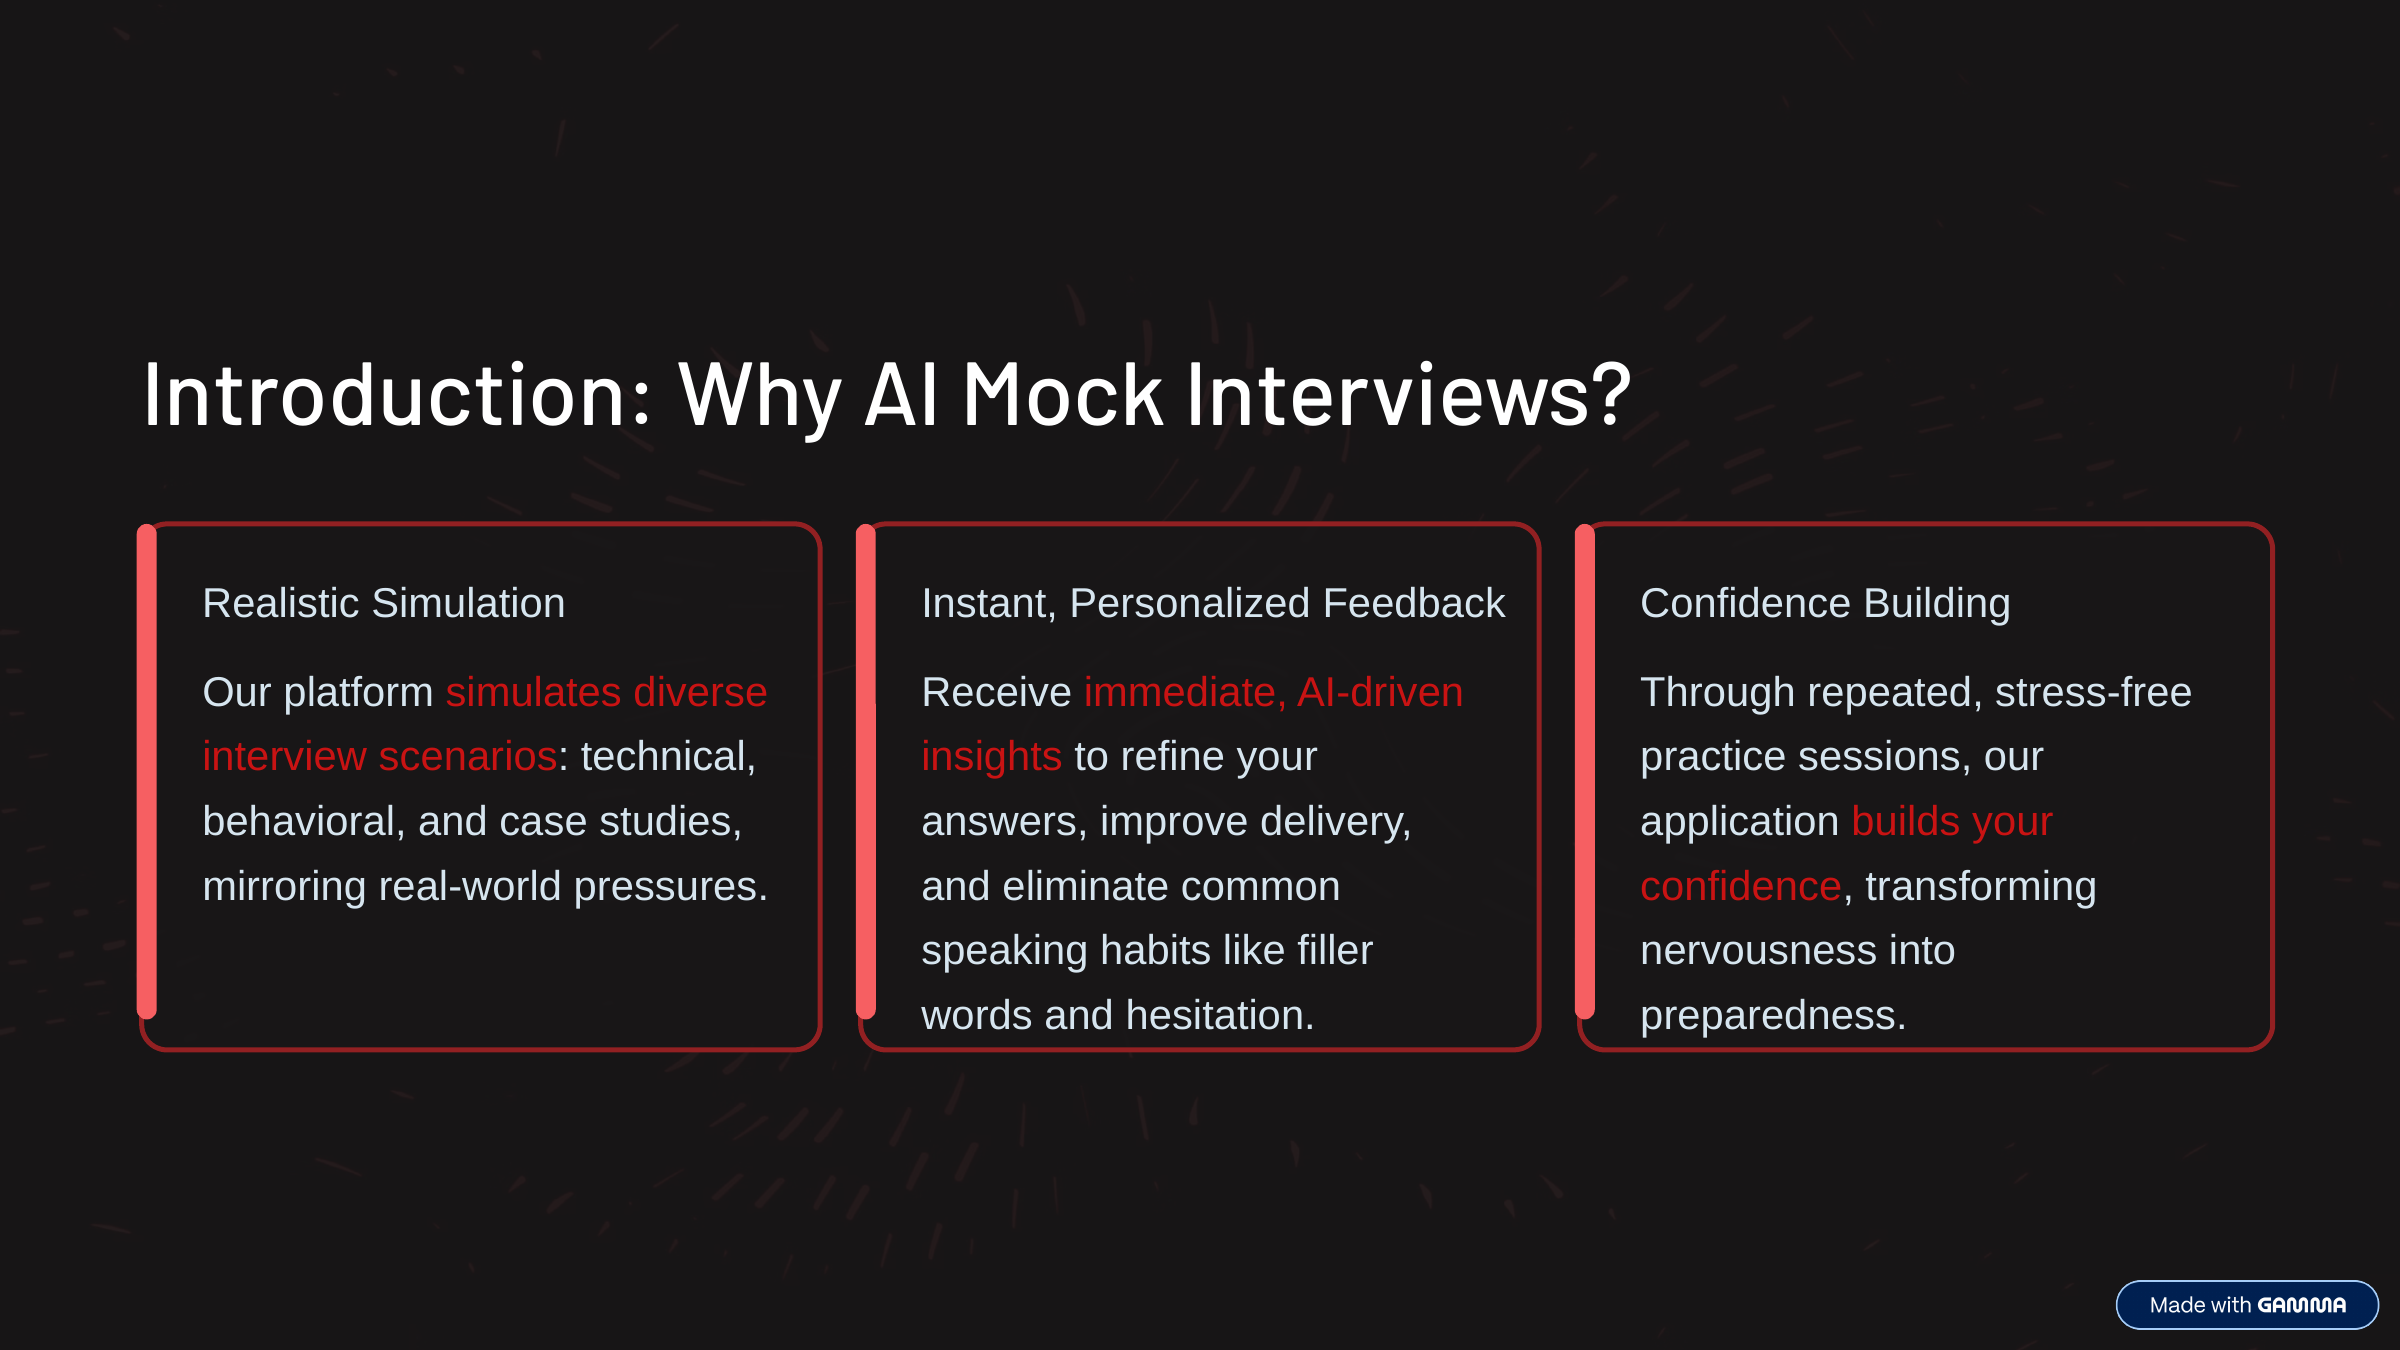

Introduction: Why AI Mock Interviews?

Realistic Simulation

Instant, Personalized Feedback

Confidence Building

Our platform simulates diverse interview scenarios: technical, behavioral, and case studies, mirroring real-world pressures.

Receive immediate, AI-driven insights to refine your answers, improve delivery, and eliminate common speaking habits like filler words and hesitation.

Through repeated, stress-free practice sessions, our application builds your confidence, transforming nervousness into preparedness.